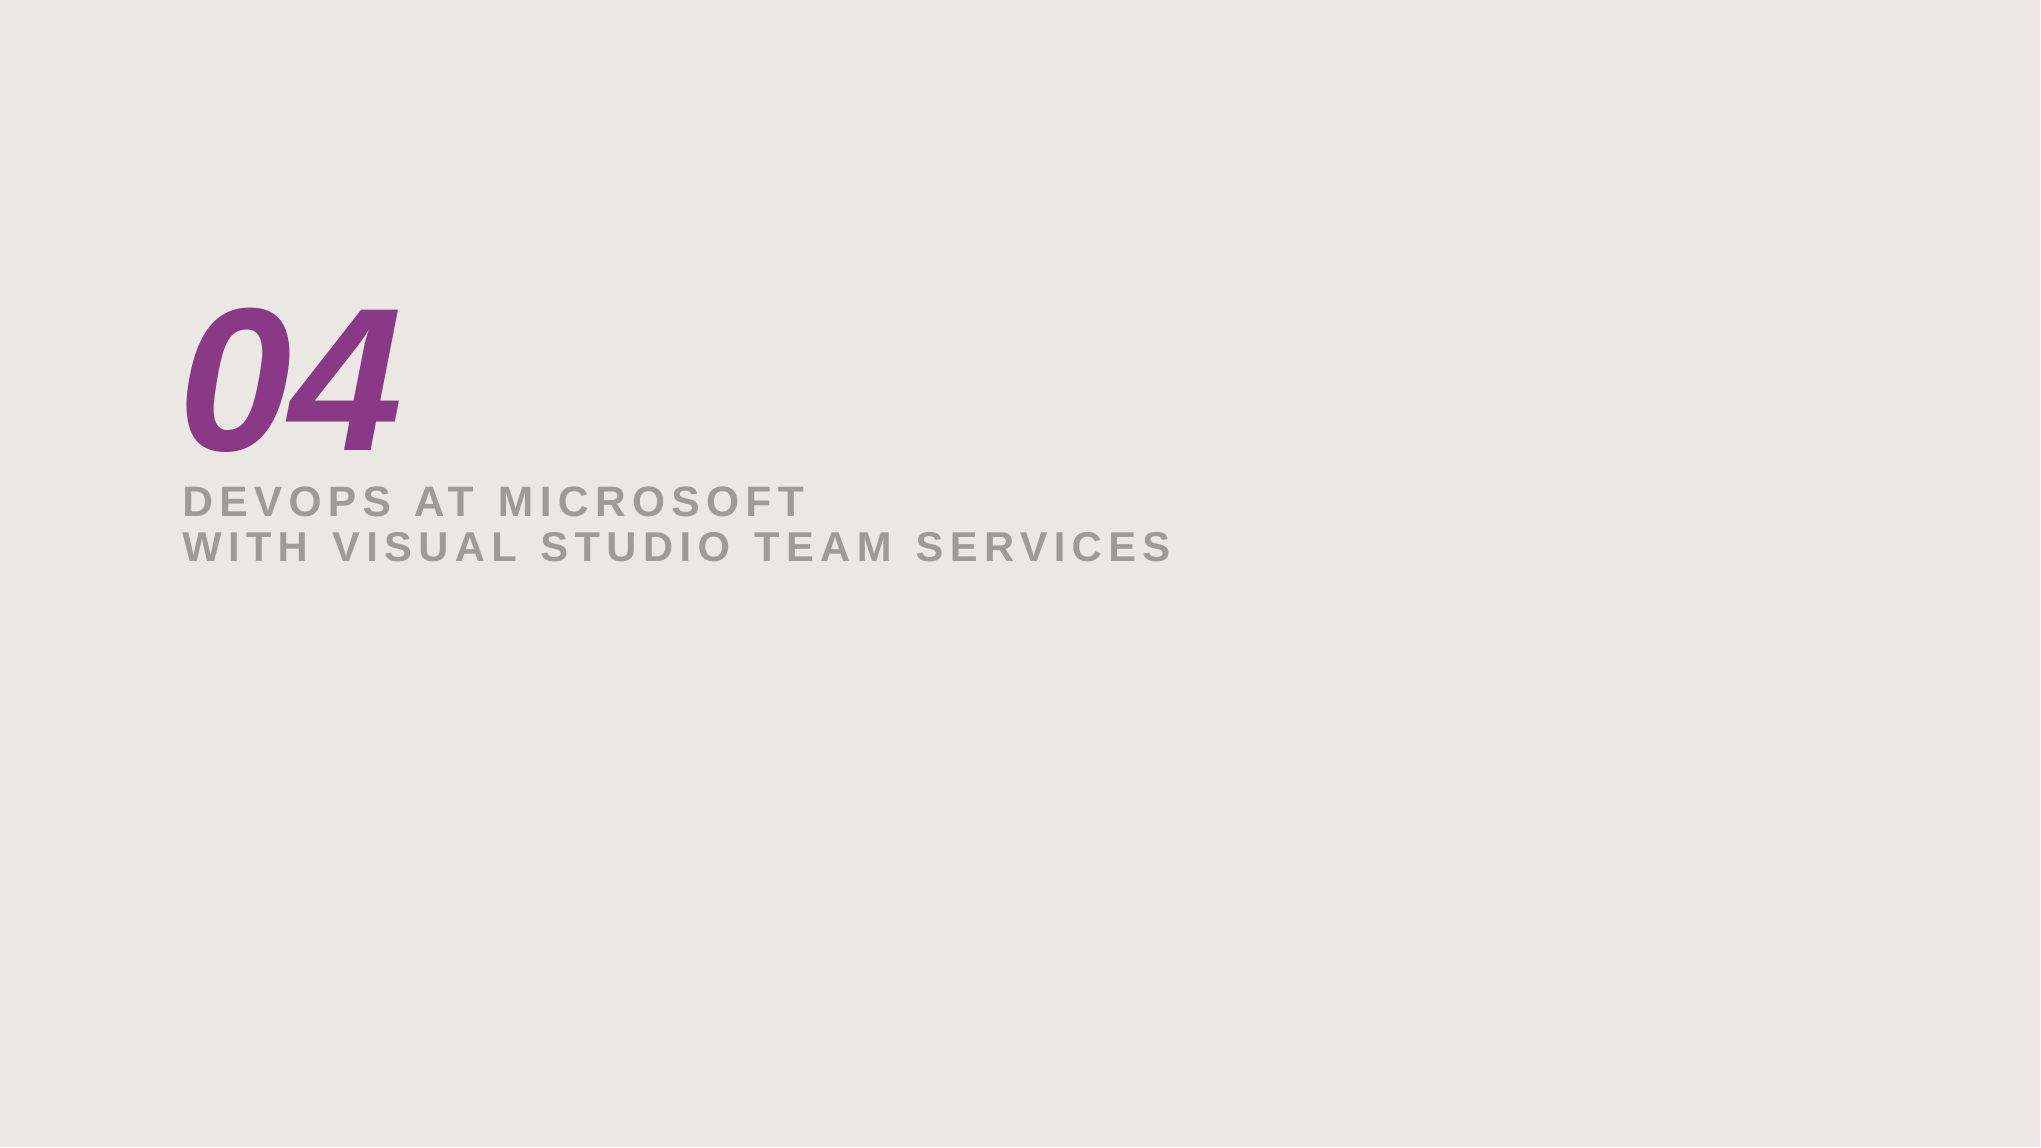

04
DEVOPS AT MICROSOFT
WITH VISUAL STUDIO TEAM SERVICES